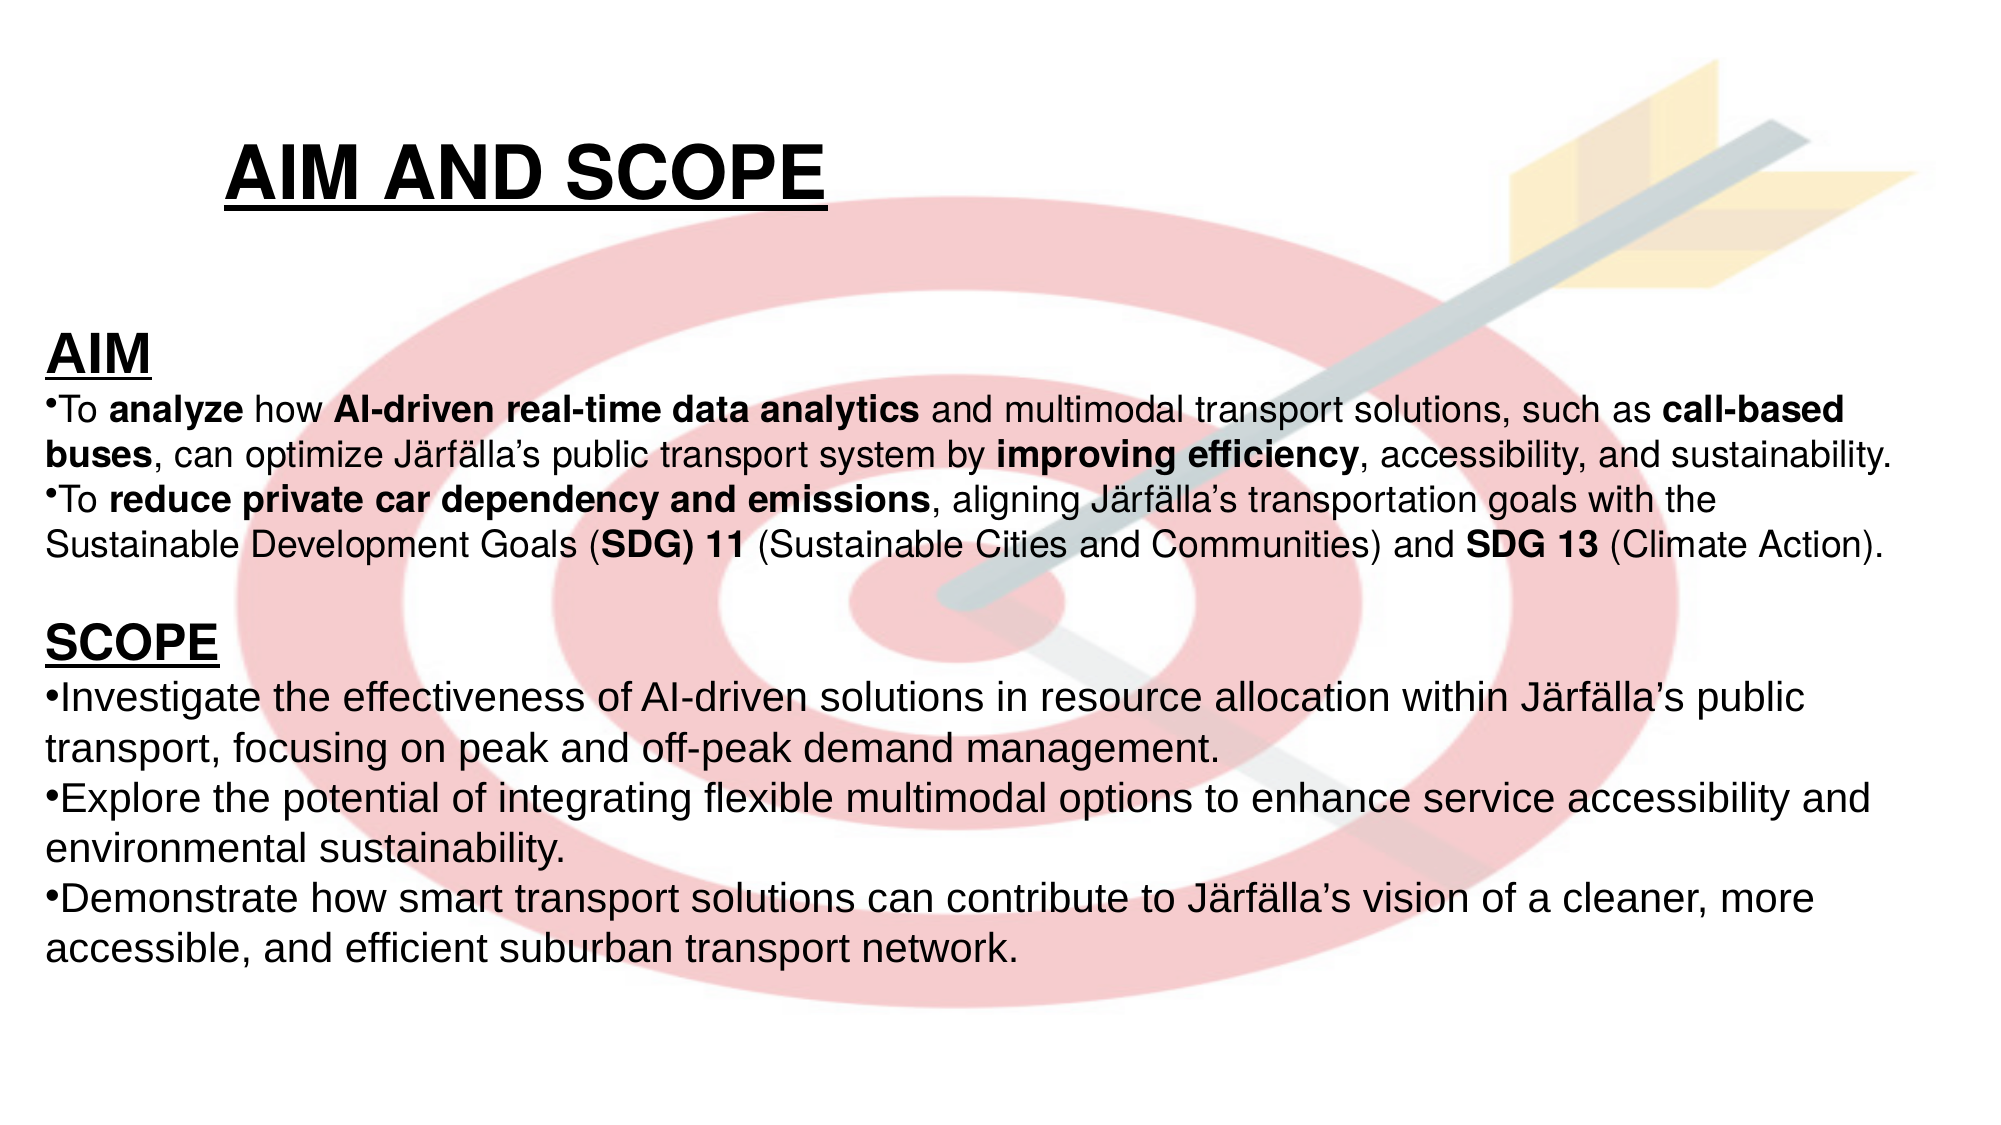

# AIM AND SCOPE
AIM
To analyze how AI-driven real-time data analytics and multimodal transport solutions, such as call-based buses, can optimize Järfälla’s public transport system by improving efficiency, accessibility, and sustainability.
To reduce private car dependency and emissions, aligning Järfälla’s transportation goals with the Sustainable Development Goals (SDG) 11 (Sustainable Cities and Communities) and SDG 13 (Climate Action).

SCOPE
Investigate the effectiveness of AI-driven solutions in resource allocation within Järfälla’s public transport, focusing on peak and off-peak demand management.
Explore the potential of integrating flexible multimodal options to enhance service accessibility and environmental sustainability.
Demonstrate how smart transport solutions can contribute to Järfälla’s vision of a cleaner, more accessible, and efficient suburban transport network.